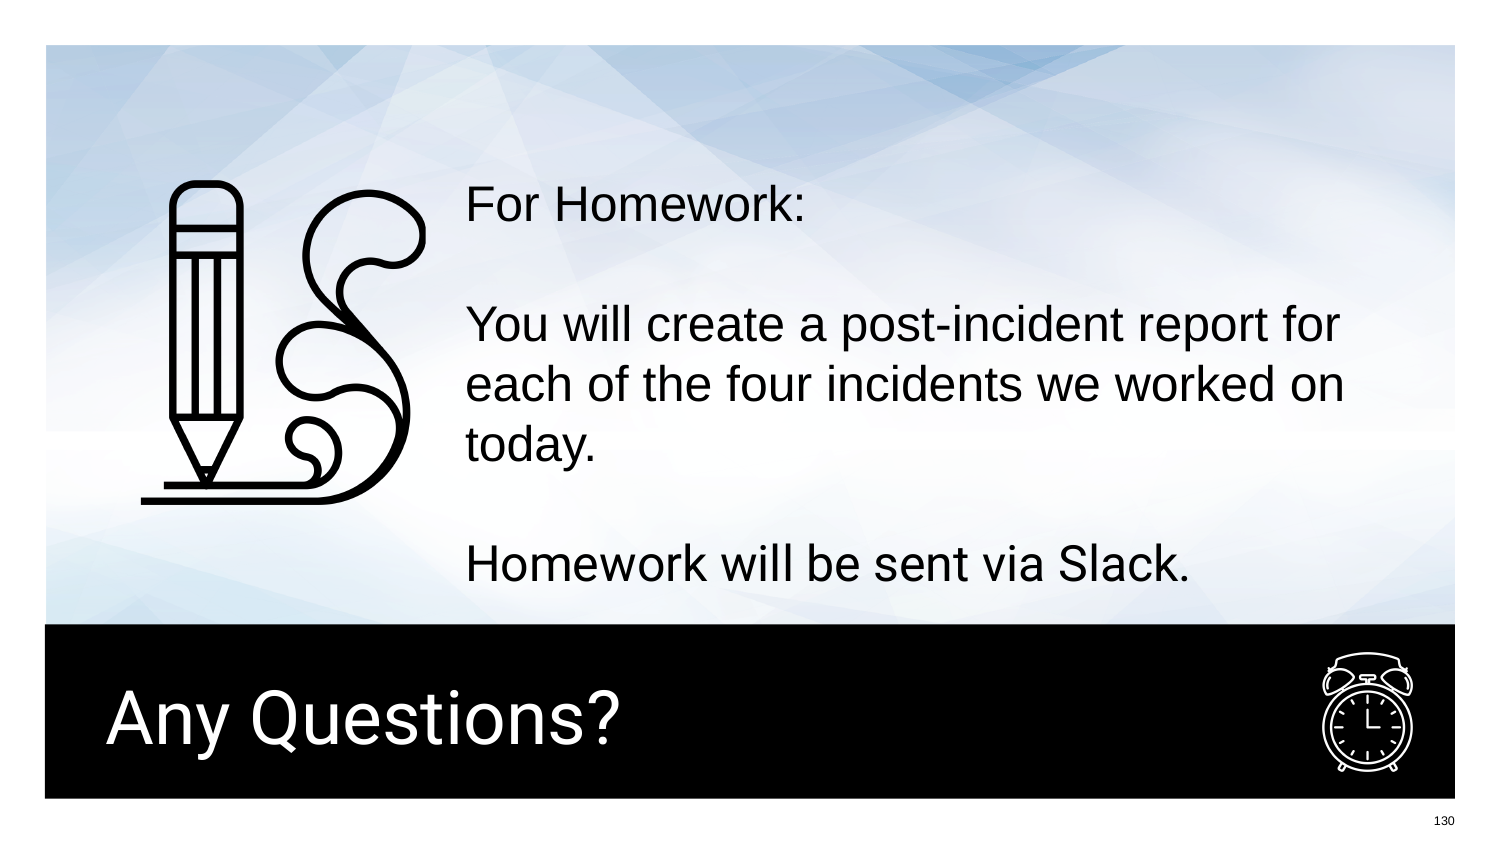

For Homework:

You will create a post-incident report for each of the four incidents we worked on today.

Homework will be sent via Slack.
Any Questions?

130